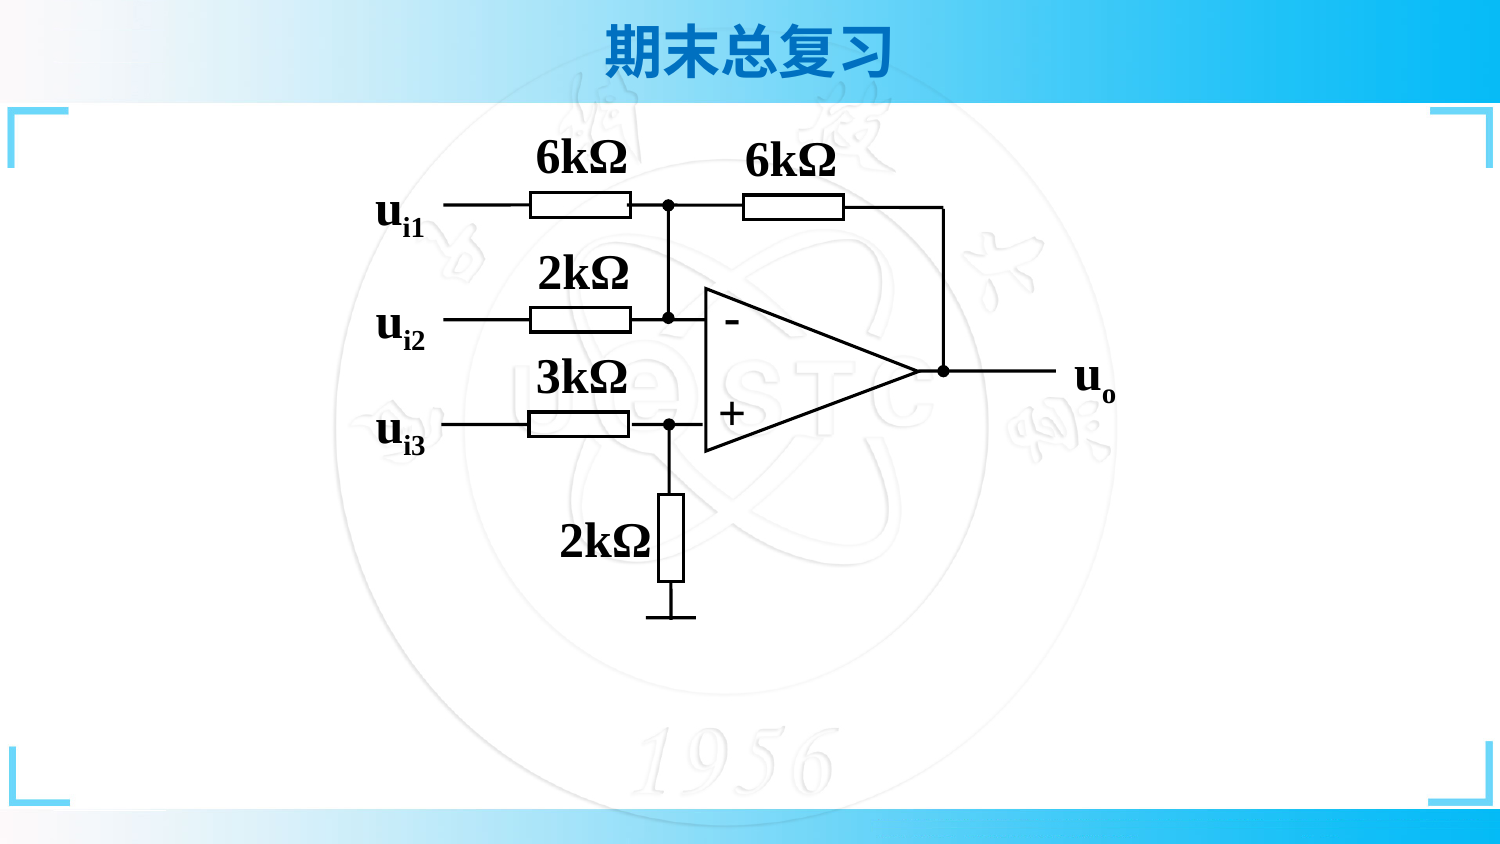

6kΩ
6kΩ
ui1

2kΩ

-
ui2

uo
3kΩ

+
ui3

2kΩ